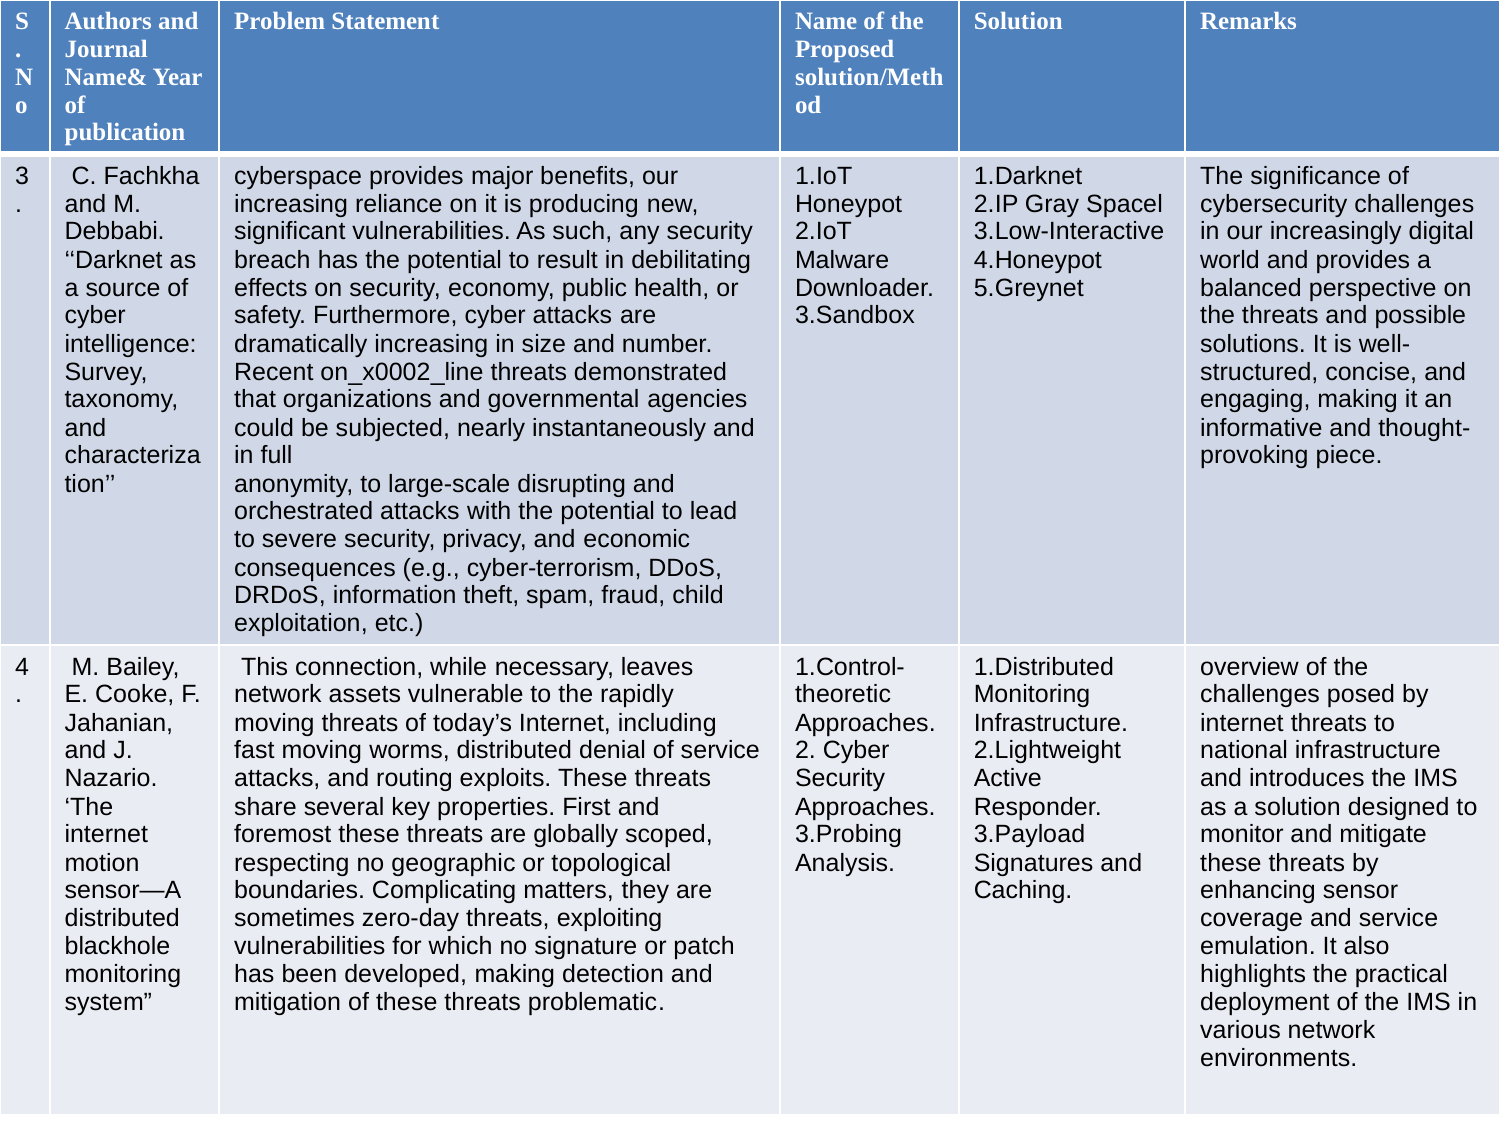

| S.No | Authors and Journal Name& Year of publication | Problem Statement | Name of the Proposed solution/Method | Solution | Remarks |
| --- | --- | --- | --- | --- | --- |
| 3. | C. Fachkha and M. Debbabi. ‘‘Darknet as a source of cyber intelligence: Survey, taxonomy, and characterization’’ | cyberspace provides major benefits, our increasing reliance on it is producing new, significant vulnerabilities. As such, any security breach has the potential to result in debilitating effects on security, economy, public health, or safety. Furthermore, cyber attacks are dramatically increasing in size and number. Recent on\_x0002\_line threats demonstrated that organizations and governmental agencies could be subjected, nearly instantaneously and in full anonymity, to large-scale disrupting and orchestrated attacks with the potential to lead to severe security, privacy, and economic consequences (e.g., cyber-terrorism, DDoS, DRDoS, information theft, spam, fraud, child exploitation, etc.) | 1.IoT Honeypot 2.IoT Malware Downloader. 3.Sandbox | 1.Darknet 2.IP Gray Spacel 3.Low-Interactive 4.Honeypot 5.Greynet | The significance of cybersecurity challenges in our increasingly digital world and provides a balanced perspective on the threats and possible solutions. It is well-structured, concise, and engaging, making it an informative and thought-provoking piece. |
| 4. | M. Bailey, E. Cooke, F. Jahanian, and J. Nazario. ‘The internet motion sensor—A distributed blackhole monitoring system” | This connection, while necessary, leaves network assets vulnerable to the rapidly moving threats of today’s Internet, including fast moving worms, distributed denial of service attacks, and routing exploits. These threats share several key properties. First and foremost these threats are globally scoped, respecting no geographic or topological boundaries. Complicating matters, they are sometimes zero-day threats, exploiting vulnerabilities for which no signature or patch has been developed, making detection and mitigation of these threats problematic. | 1.Control-theoretic Approaches. 2. Cyber Security Approaches. 3.Probing Analysis. | 1.Distributed Monitoring Infrastructure. 2.Lightweight Active Responder. 3.Payload Signatures and Caching. | overview of the challenges posed by internet threats to national infrastructure and introduces the IMS as a solution designed to monitor and mitigate these threats by enhancing sensor coverage and service emulation. It also highlights the practical deployment of the IMS in various network environments. |